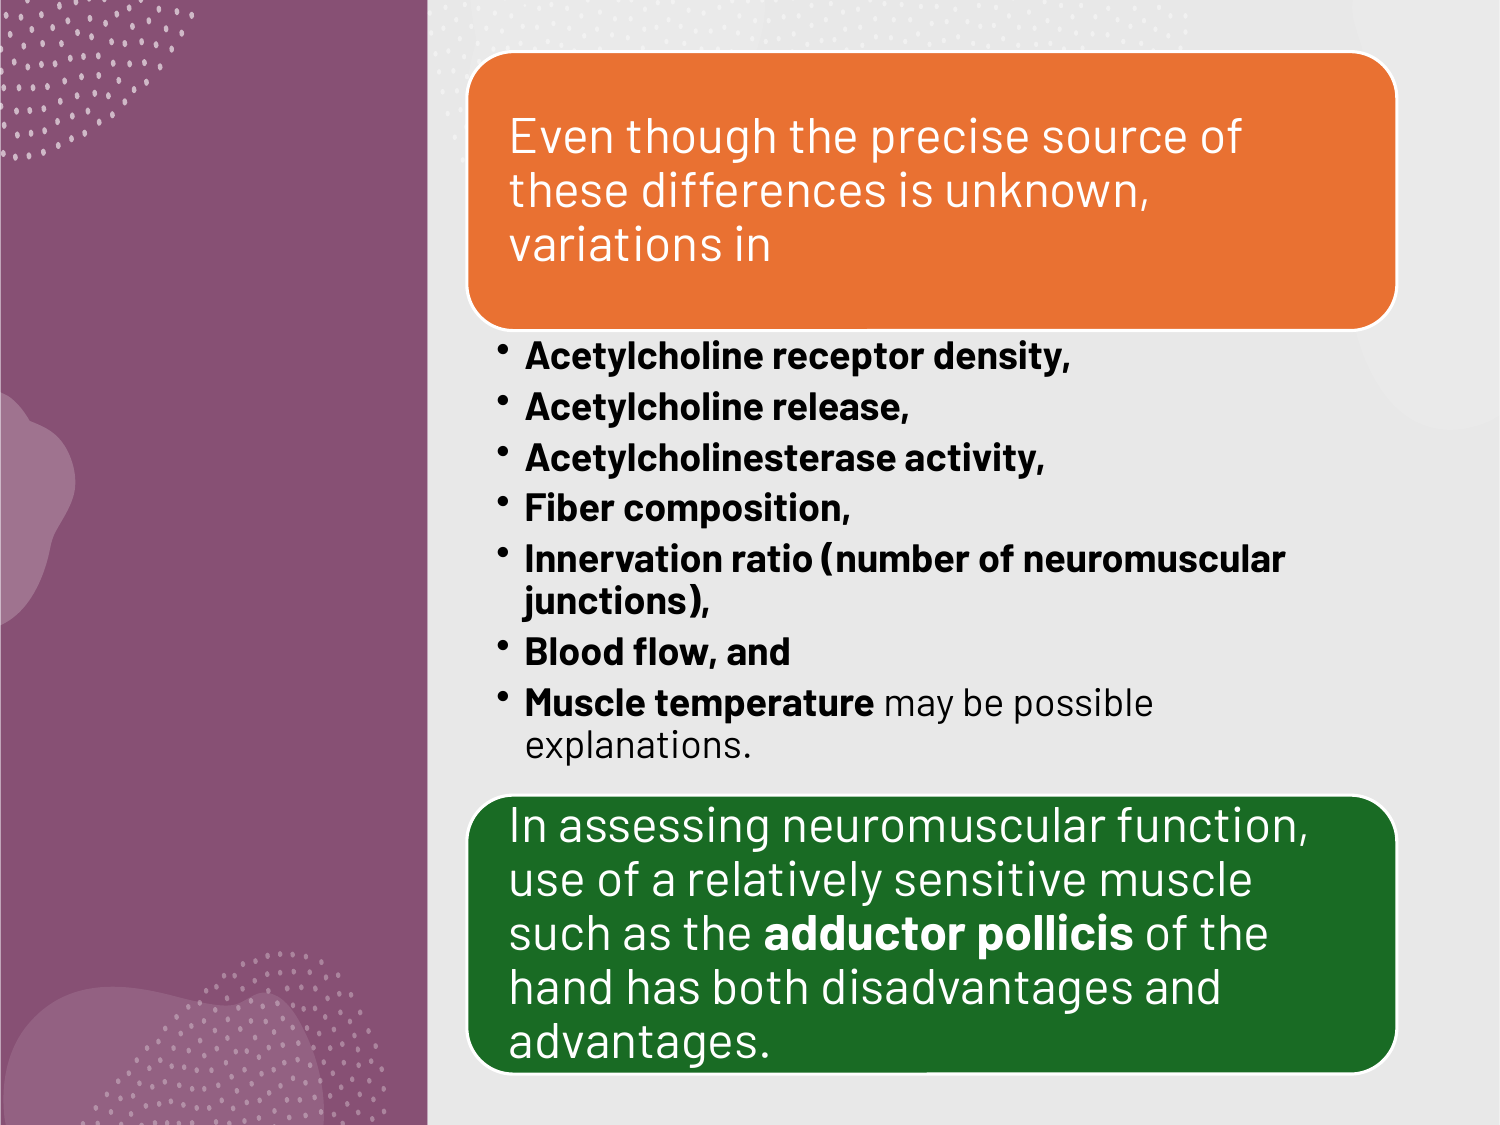

Even though the precise source of these differences is unknown, variations in
Acetylcholine receptor density,
Acetylcholine release,
Acetylcholinesterase activity,
Fiber composition,
Innervation ratio (number of neuromuscular junctions),
Blood flow, and
Muscle temperature may be possible explanations.
In assessing neuromuscular function, use of a relatively sensitive muscle such as the adductor pollicis of the hand has both disadvantages and advantages.